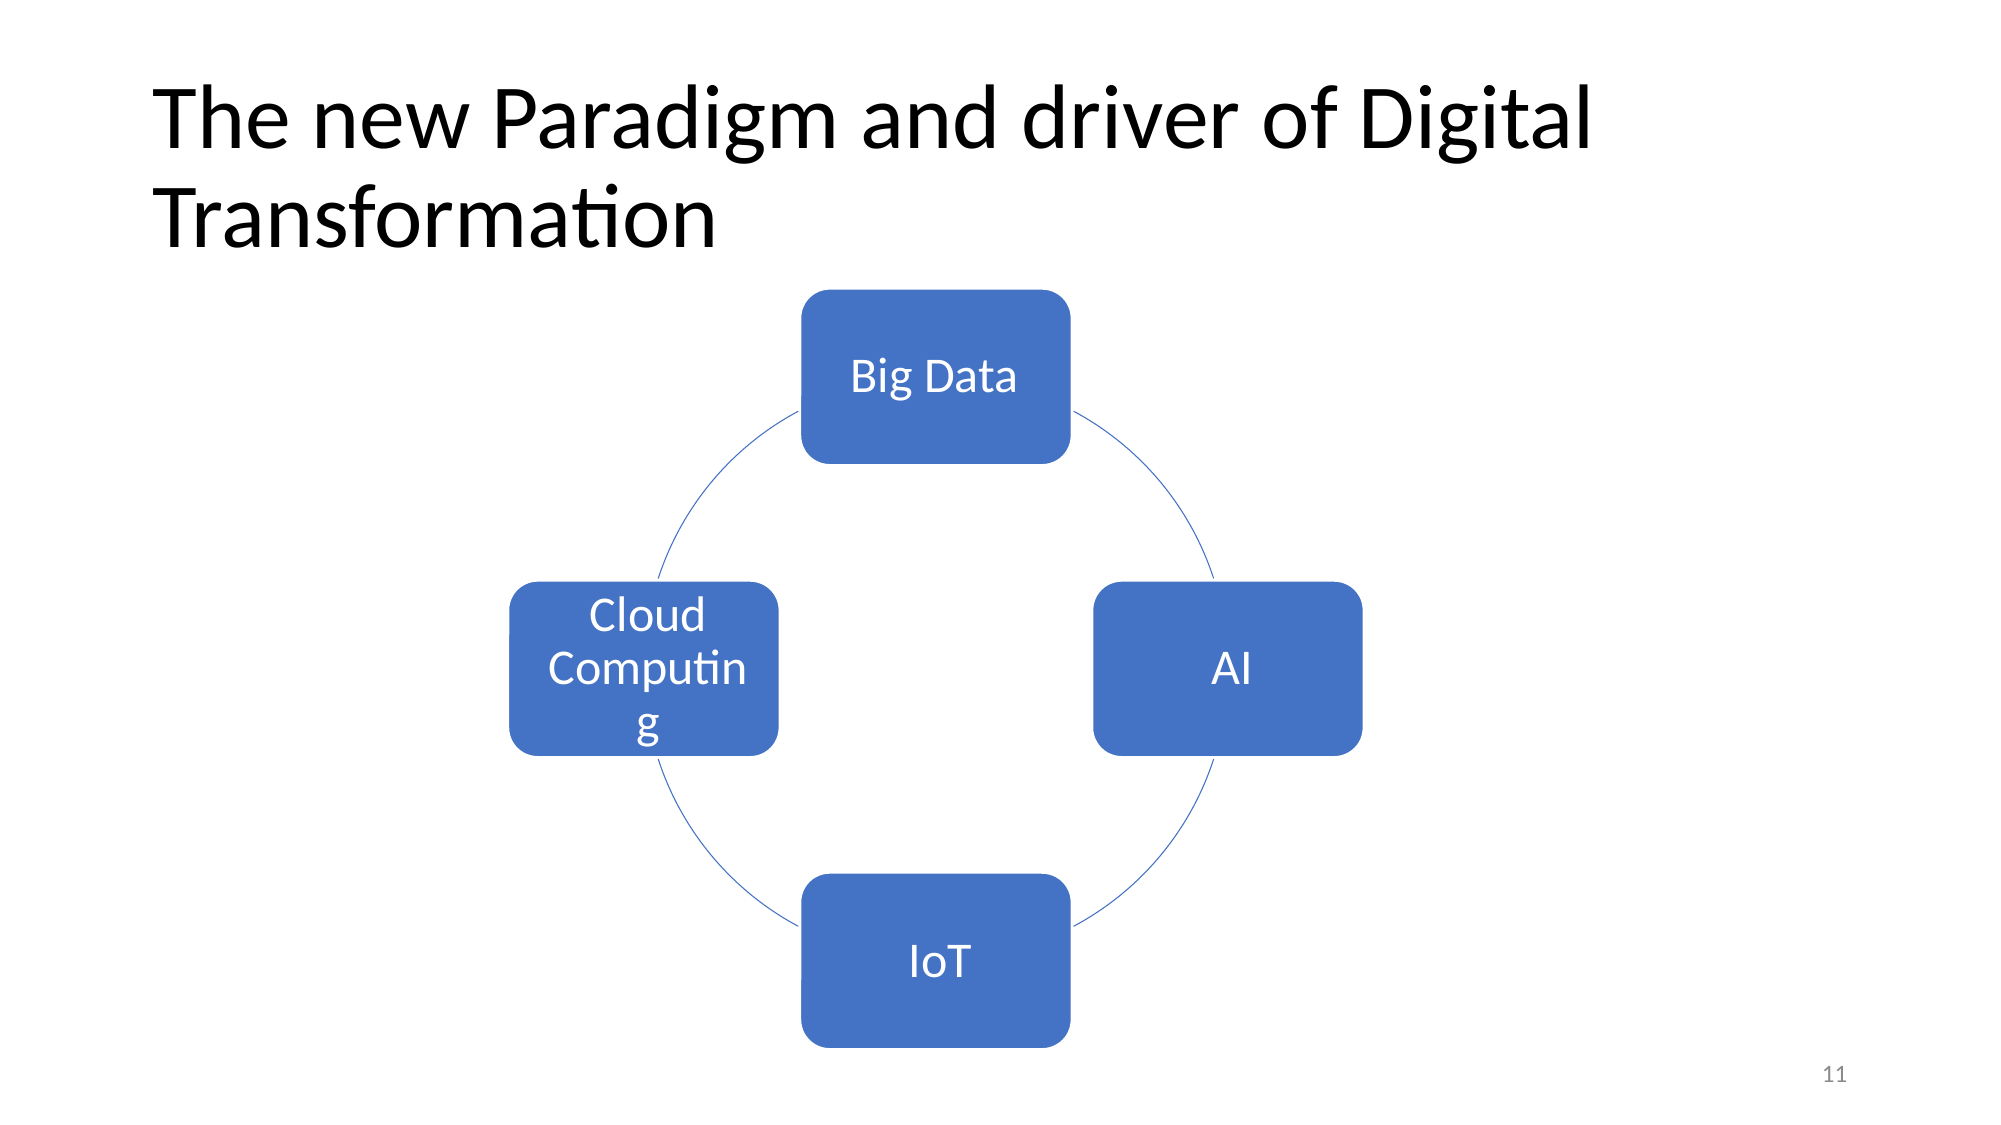

# The new Paradigm and driver of Digital Transformation
Big Data
AI
IoT
Cloud Computing
11